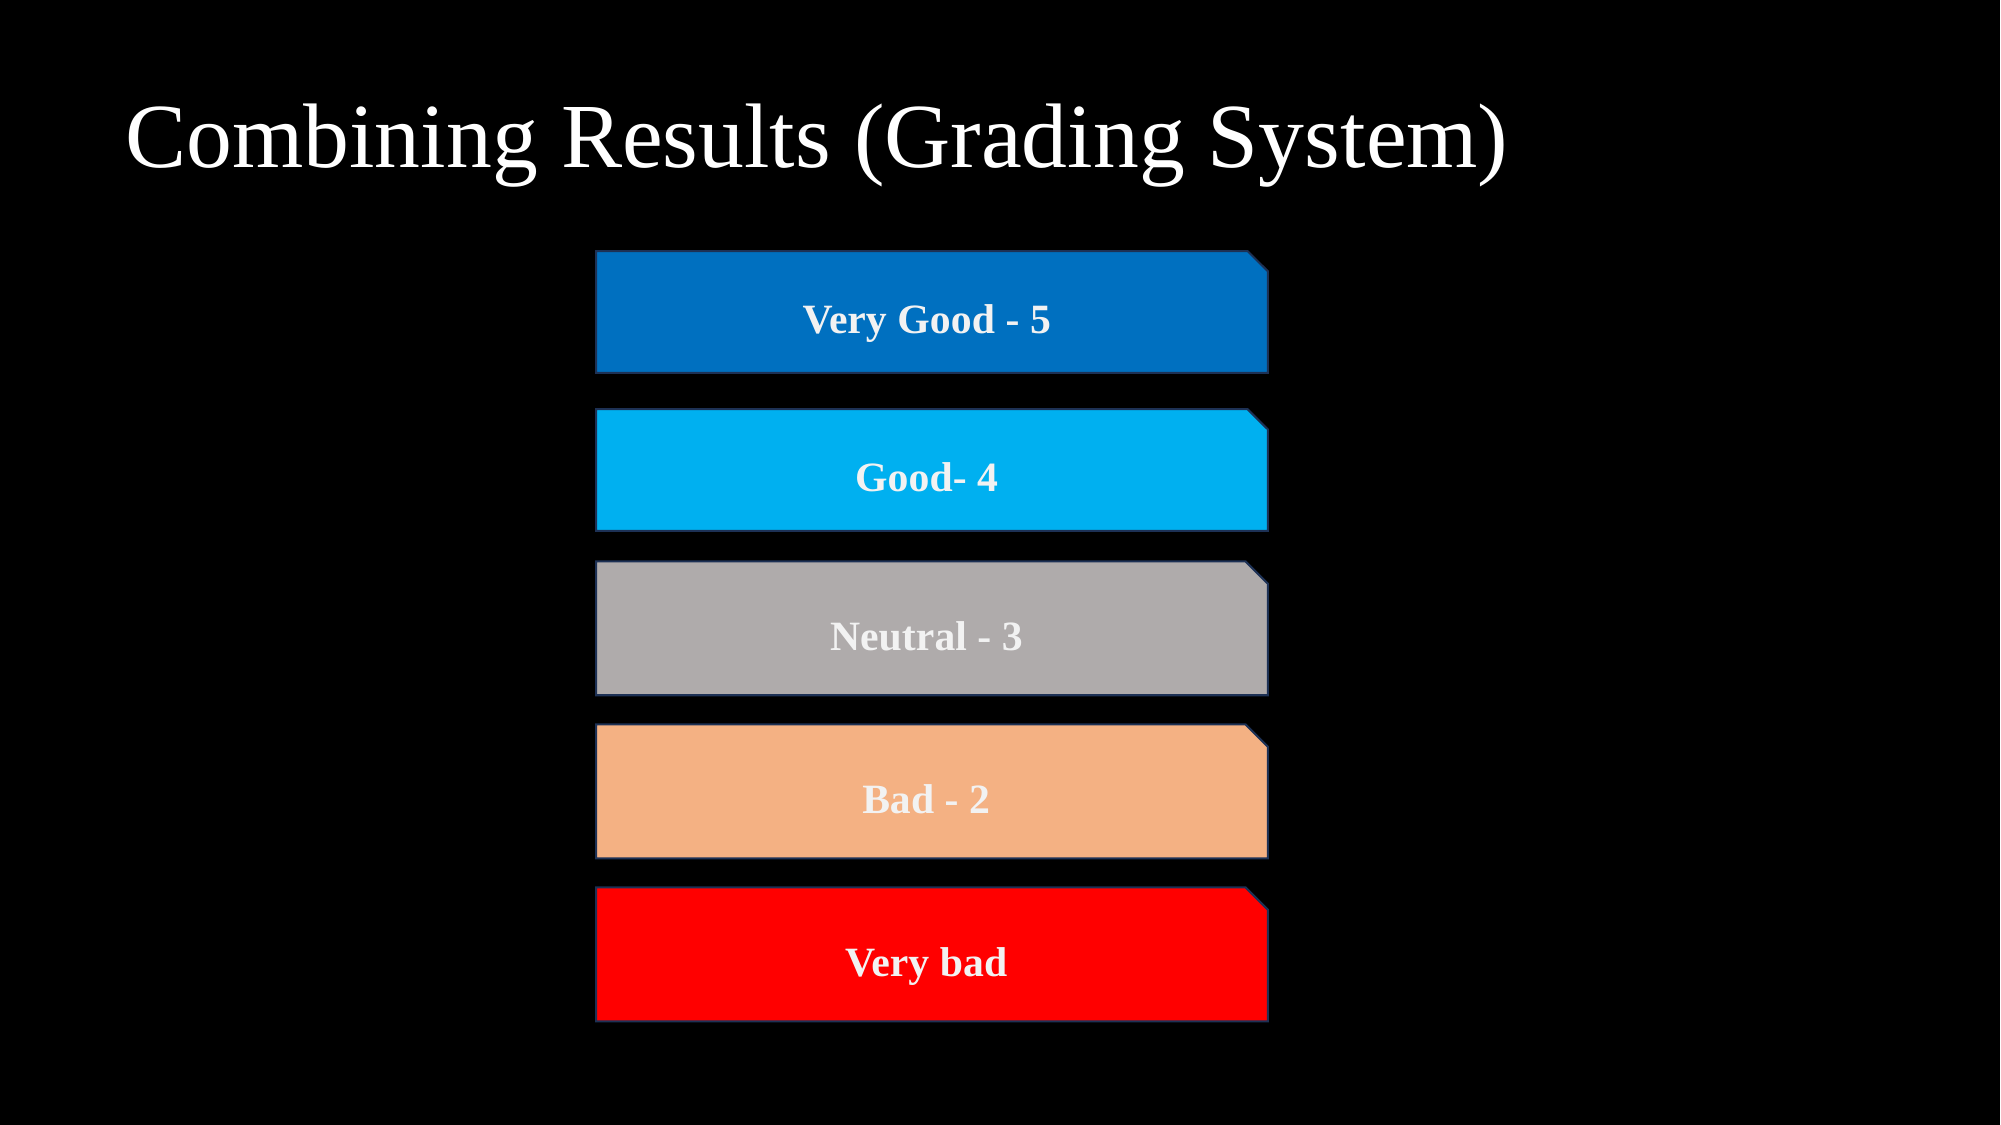

Combining Results (Grading System)
Very Good - 5
Good- 4

Neutral - 3
Bad - 2
Very bad